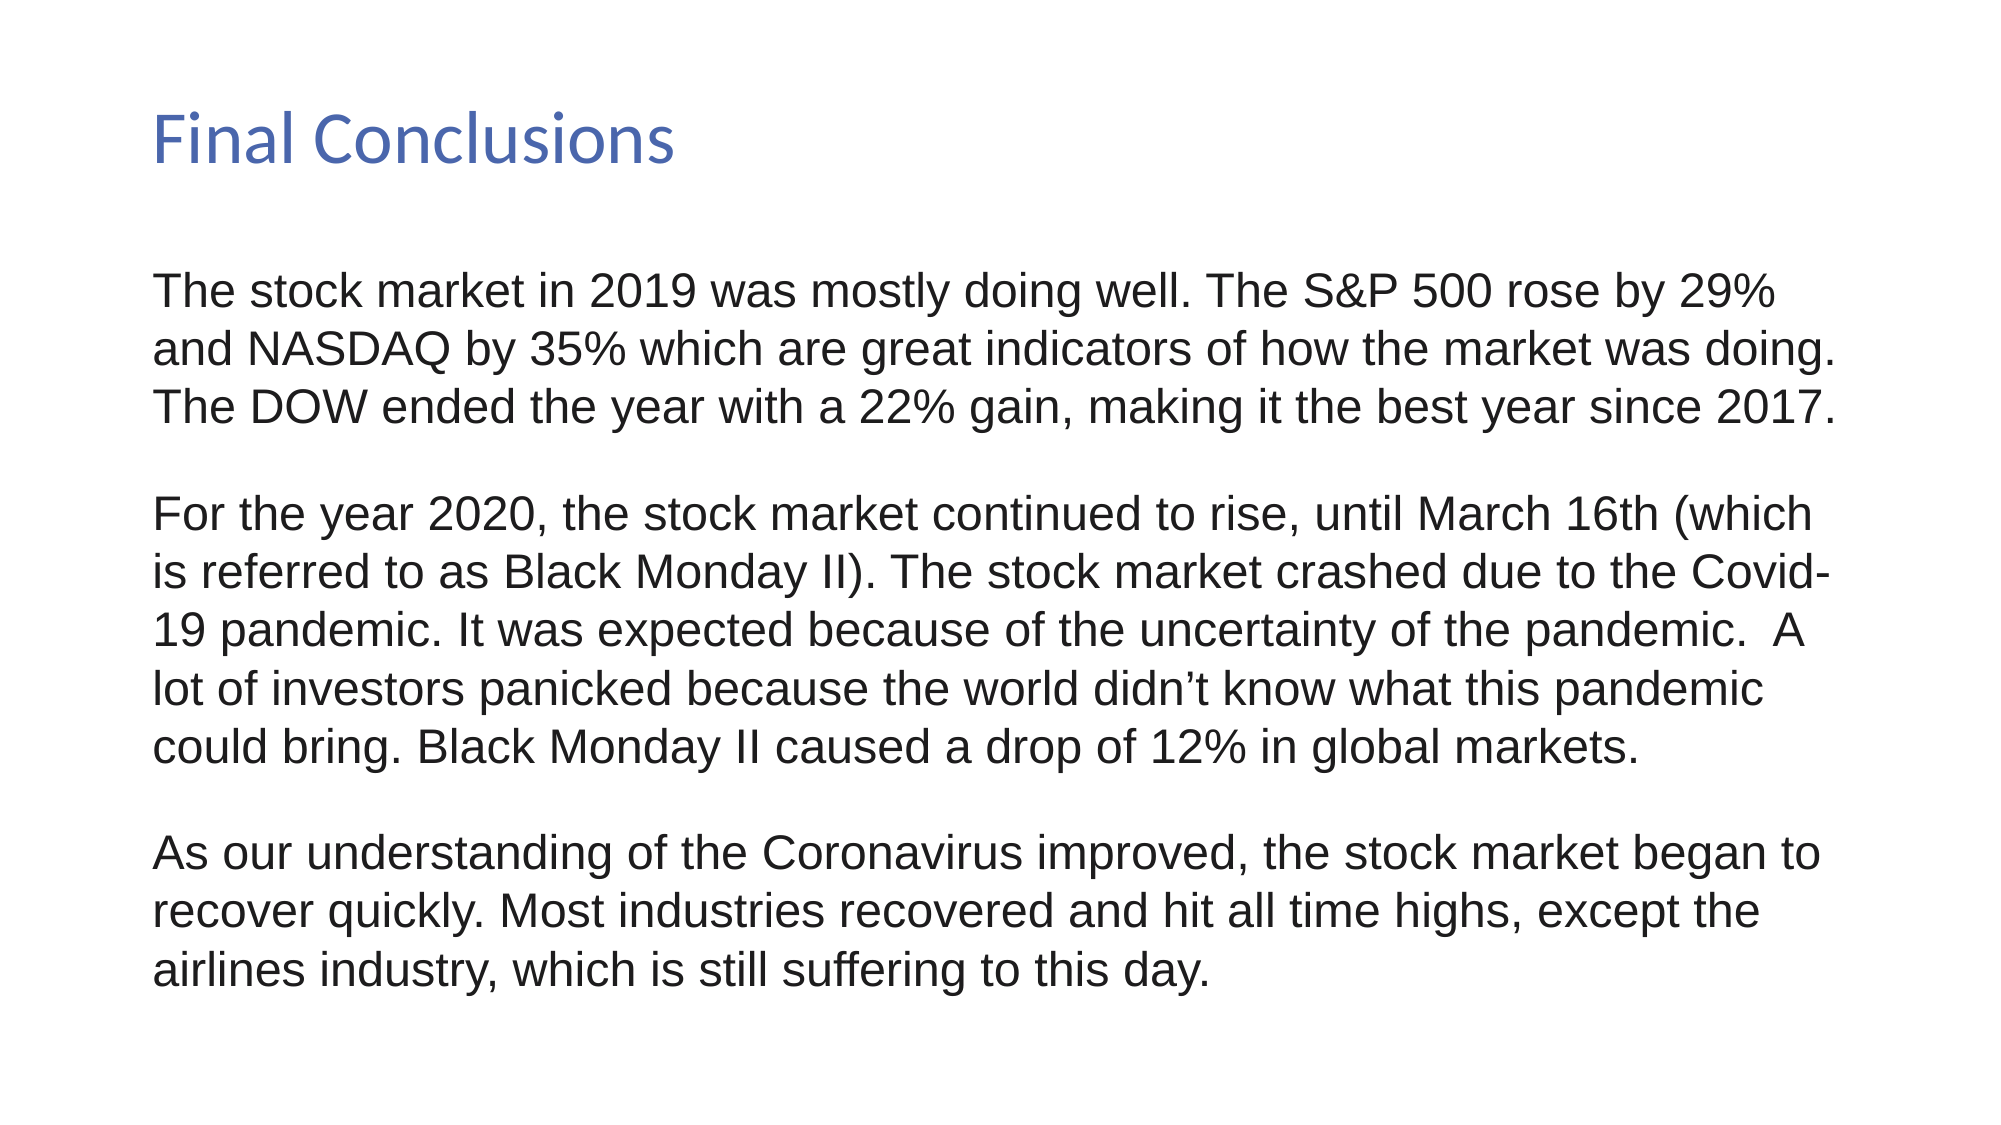

# Final Conclusions
The stock market in 2019 was mostly doing well. The S&P 500 rose by 29% and NASDAQ by 35% which are great indicators of how the market was doing. The DOW ended the year with a 22% gain, making it the best year since 2017.
For the year 2020, the stock market continued to rise, until March 16th (which is referred to as Black Monday II). The stock market crashed due to the Covid-19 pandemic. It was expected because of the uncertainty of the pandemic.  A lot of investors panicked because the world didn’t know what this pandemic could bring. Black Monday II caused a drop of 12% in global markets.
As our understanding of the Coronavirus improved, the stock market began to recover quickly. Most industries recovered and hit all time highs, except the airlines industry, which is still suffering to this day.